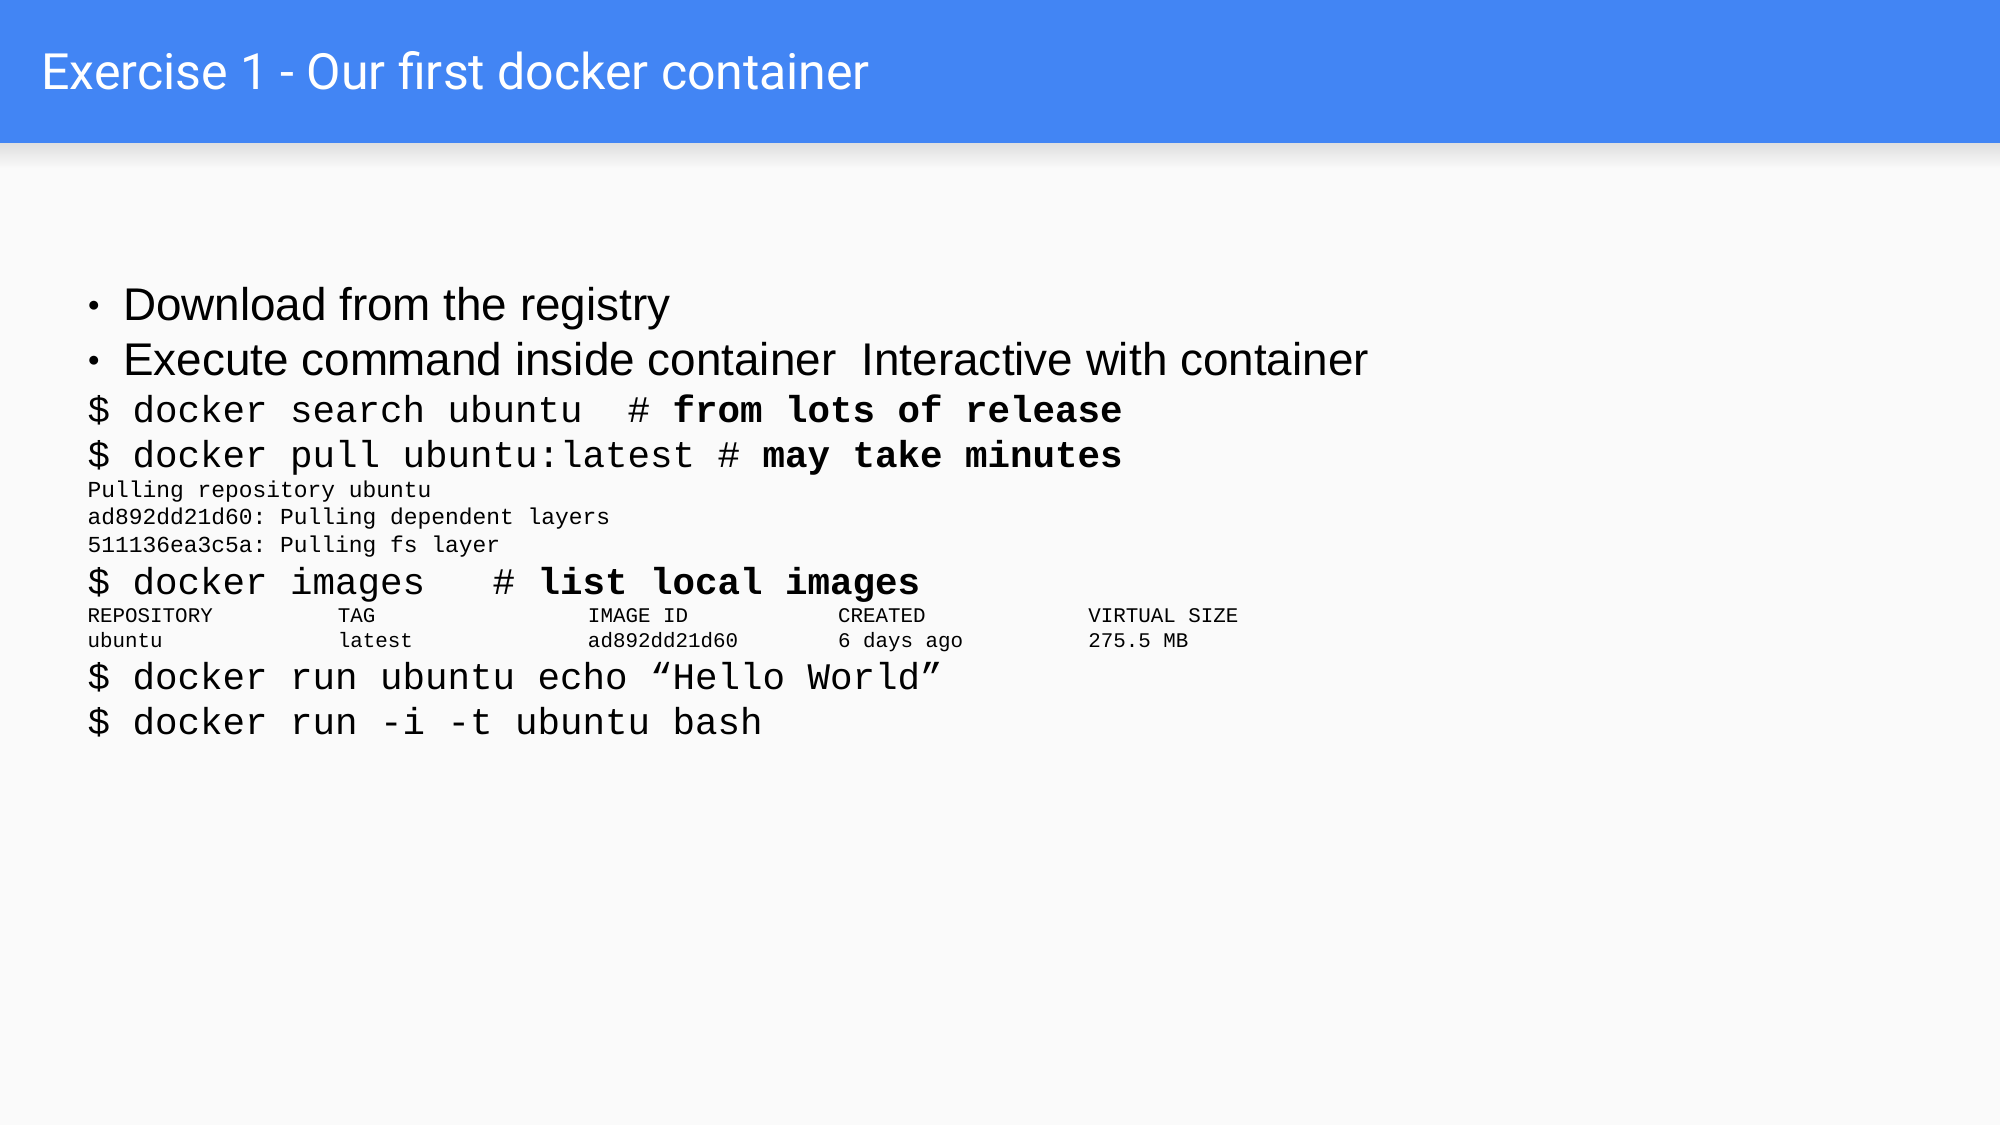

# Exercise 1 - Our first docker container
Download from the registry
Execute command inside container  Interactive with container
$ docker search ubuntu  # from lots of release
$ docker pull ubuntu:latest # may take minutes
Pulling repository ubuntu
ad892dd21d60: Pulling dependent layers
511136ea3c5a: Pulling fs layer
$ docker images   # list local images
REPOSITORY          TAG                 IMAGE ID            CREATED             VIRTUAL SIZE
ubuntu              latest              ad892dd21d60        6 days ago          275.5 MB
$ docker run ubuntu echo “Hello World”
$ docker run -i -t ubuntu bash